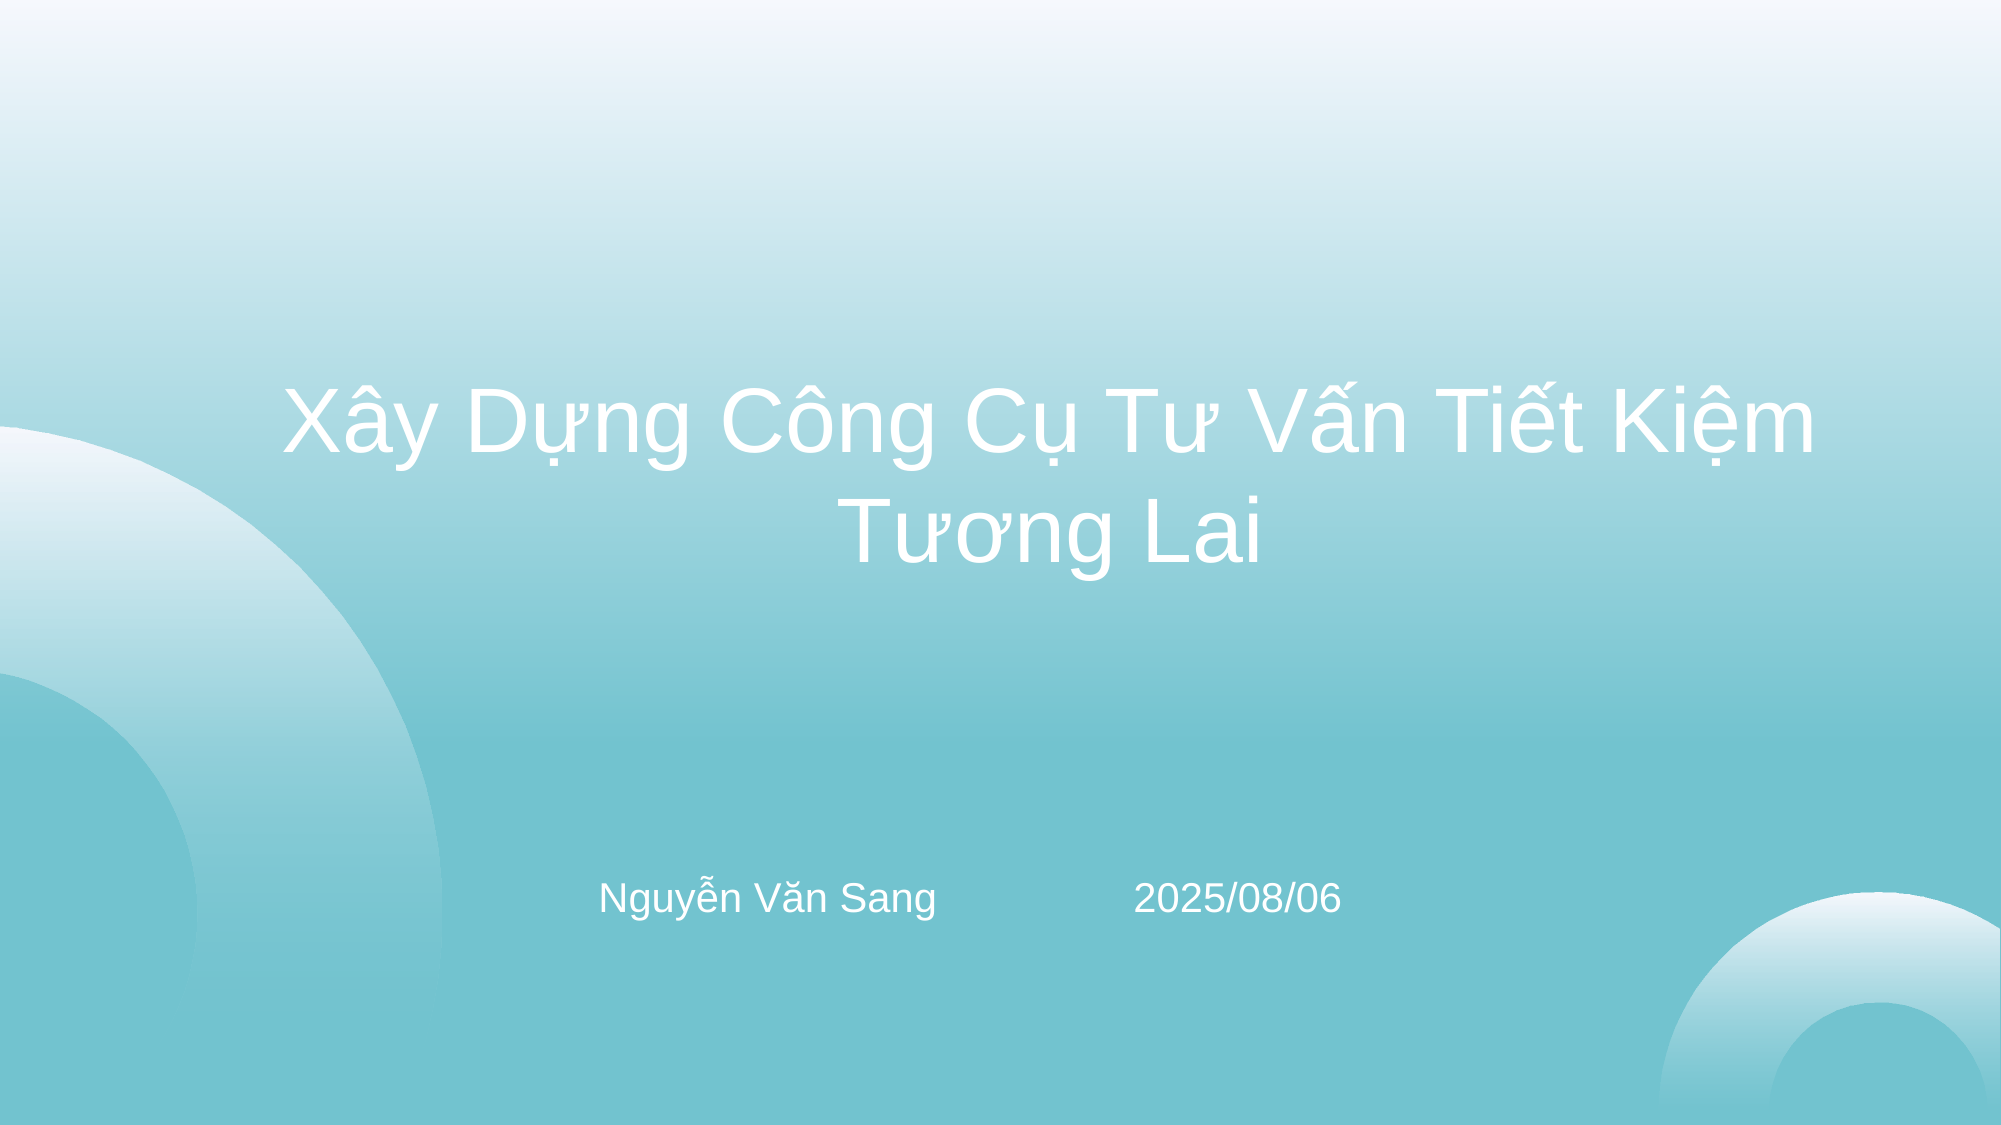

Xây Dựng Công Cụ Tư Vấn Tiết Kiệm Tương Lai

Nguyễn Văn Sang
2025/08/06